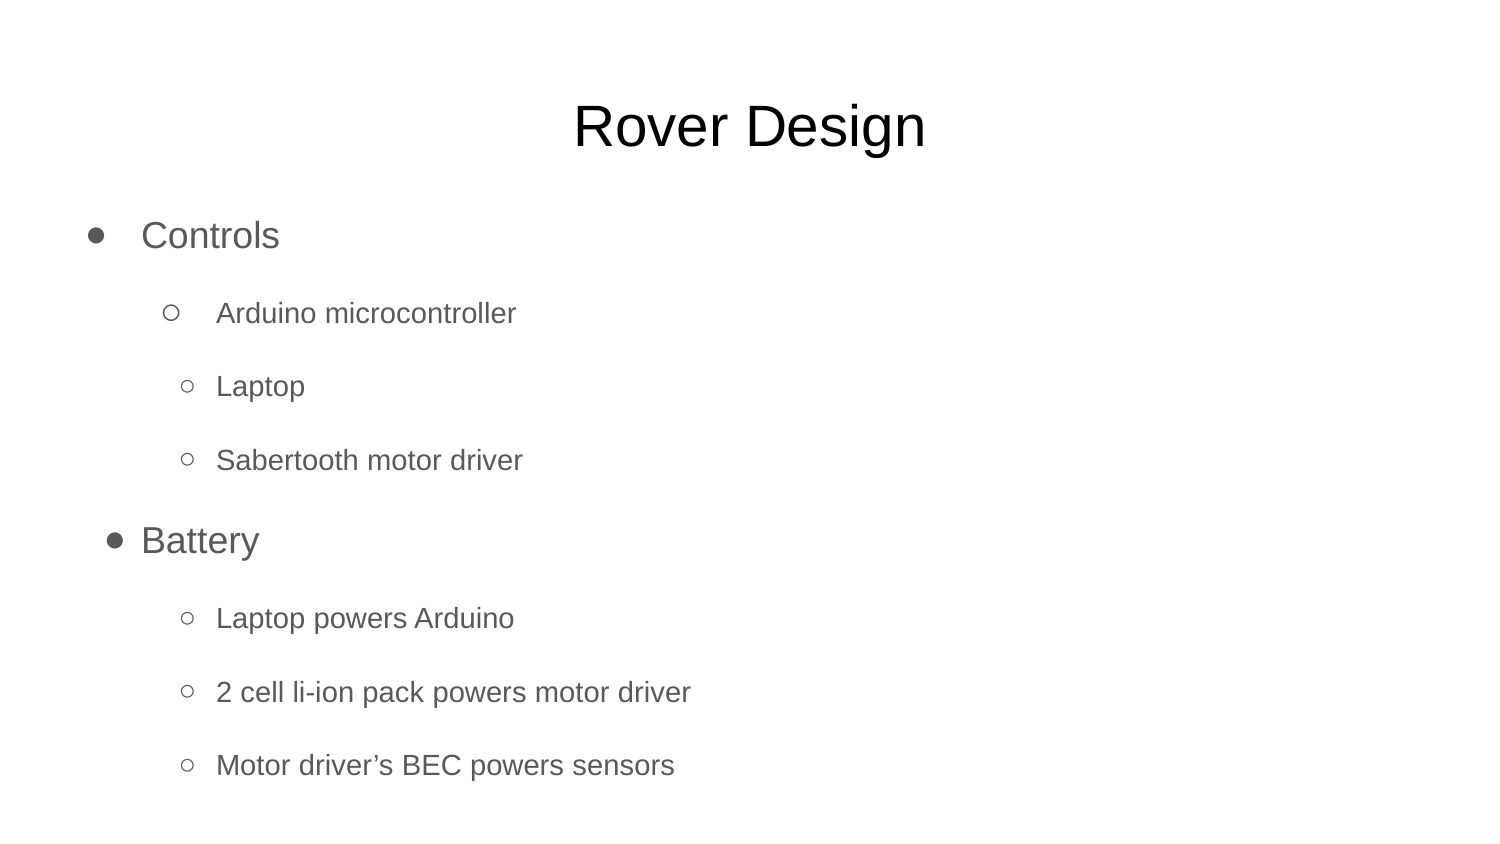

# Rover Design
Controls
Arduino microcontroller
Laptop
Sabertooth motor driver
Battery
Laptop powers Arduino
2 cell li-ion pack powers motor driver
Motor driver’s BEC powers sensors